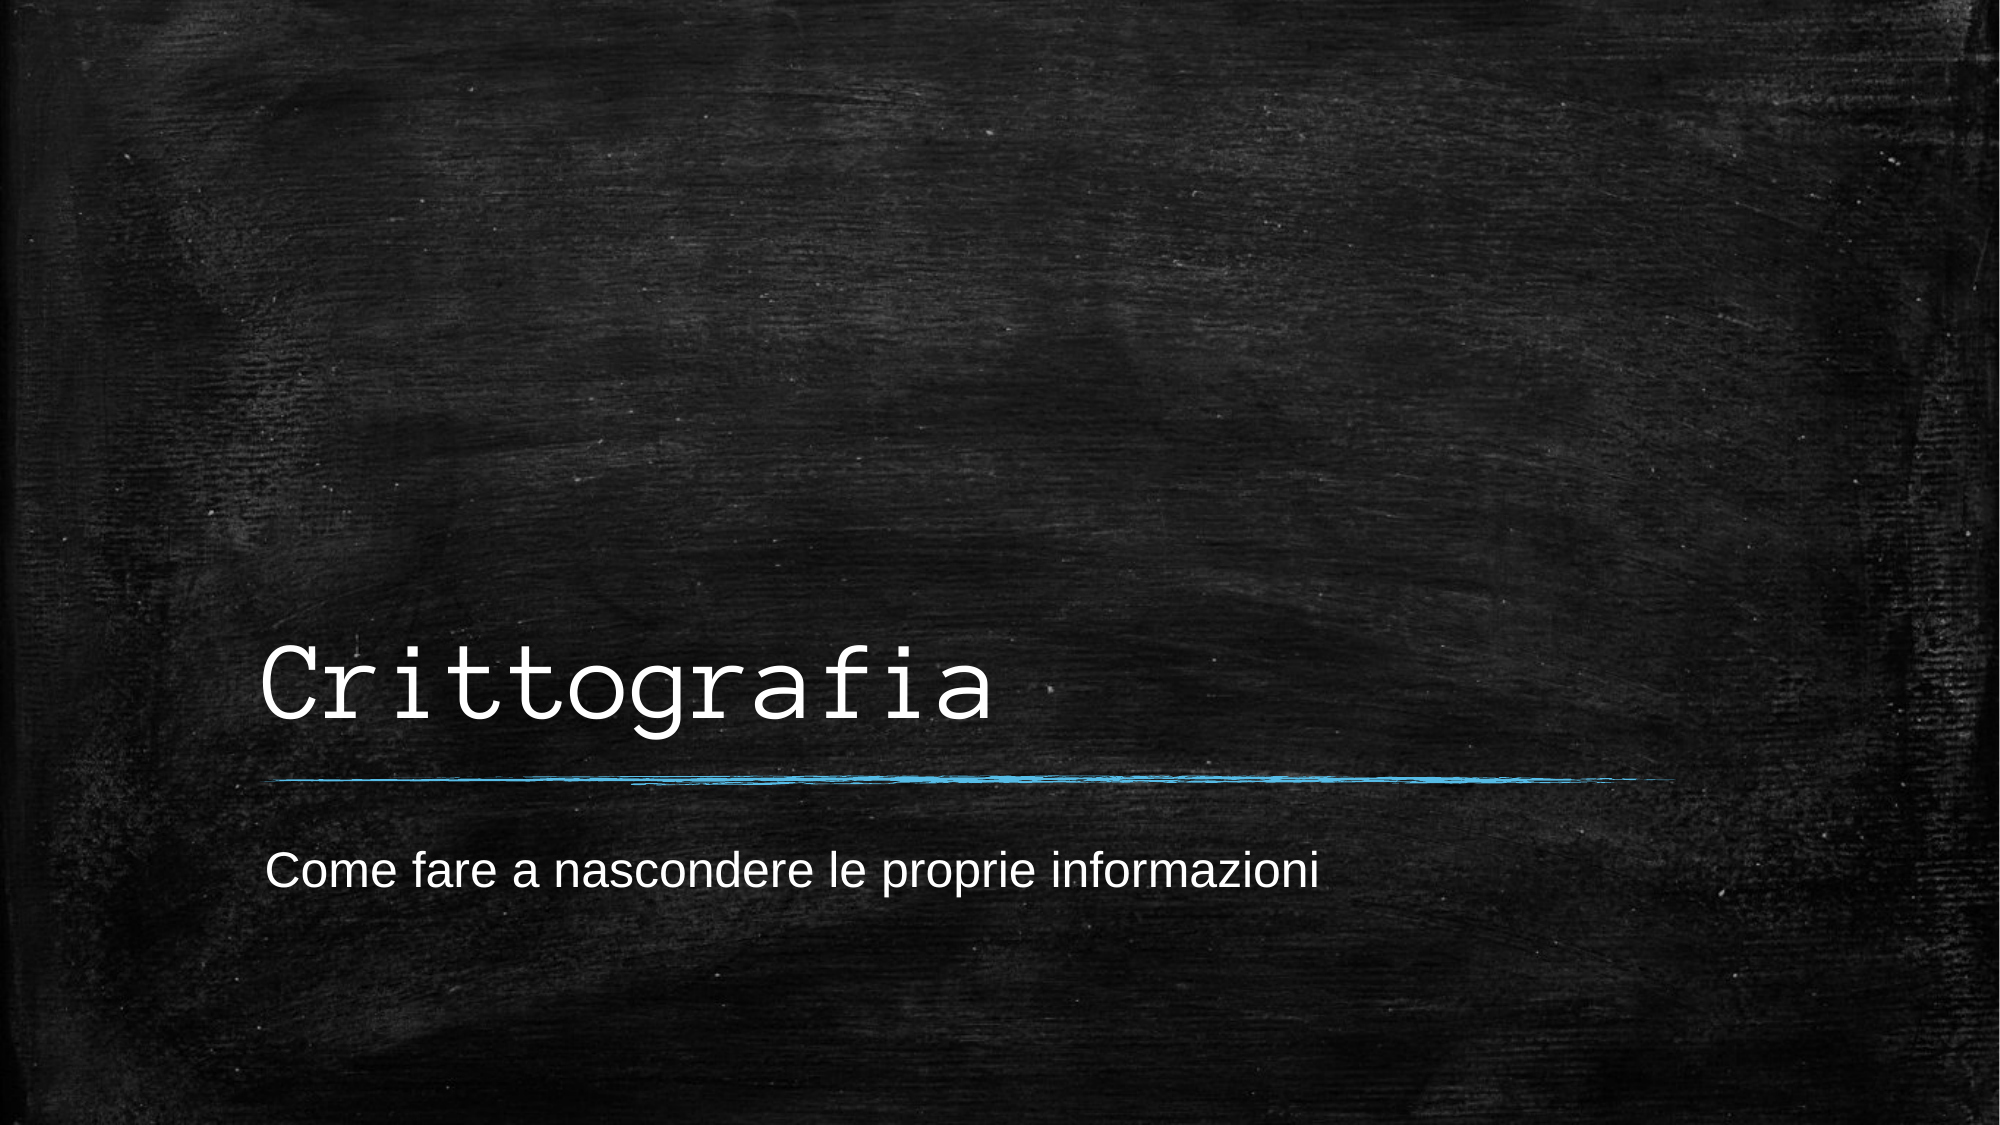

Crittografia
Come fare a nascondere le proprie informazioni